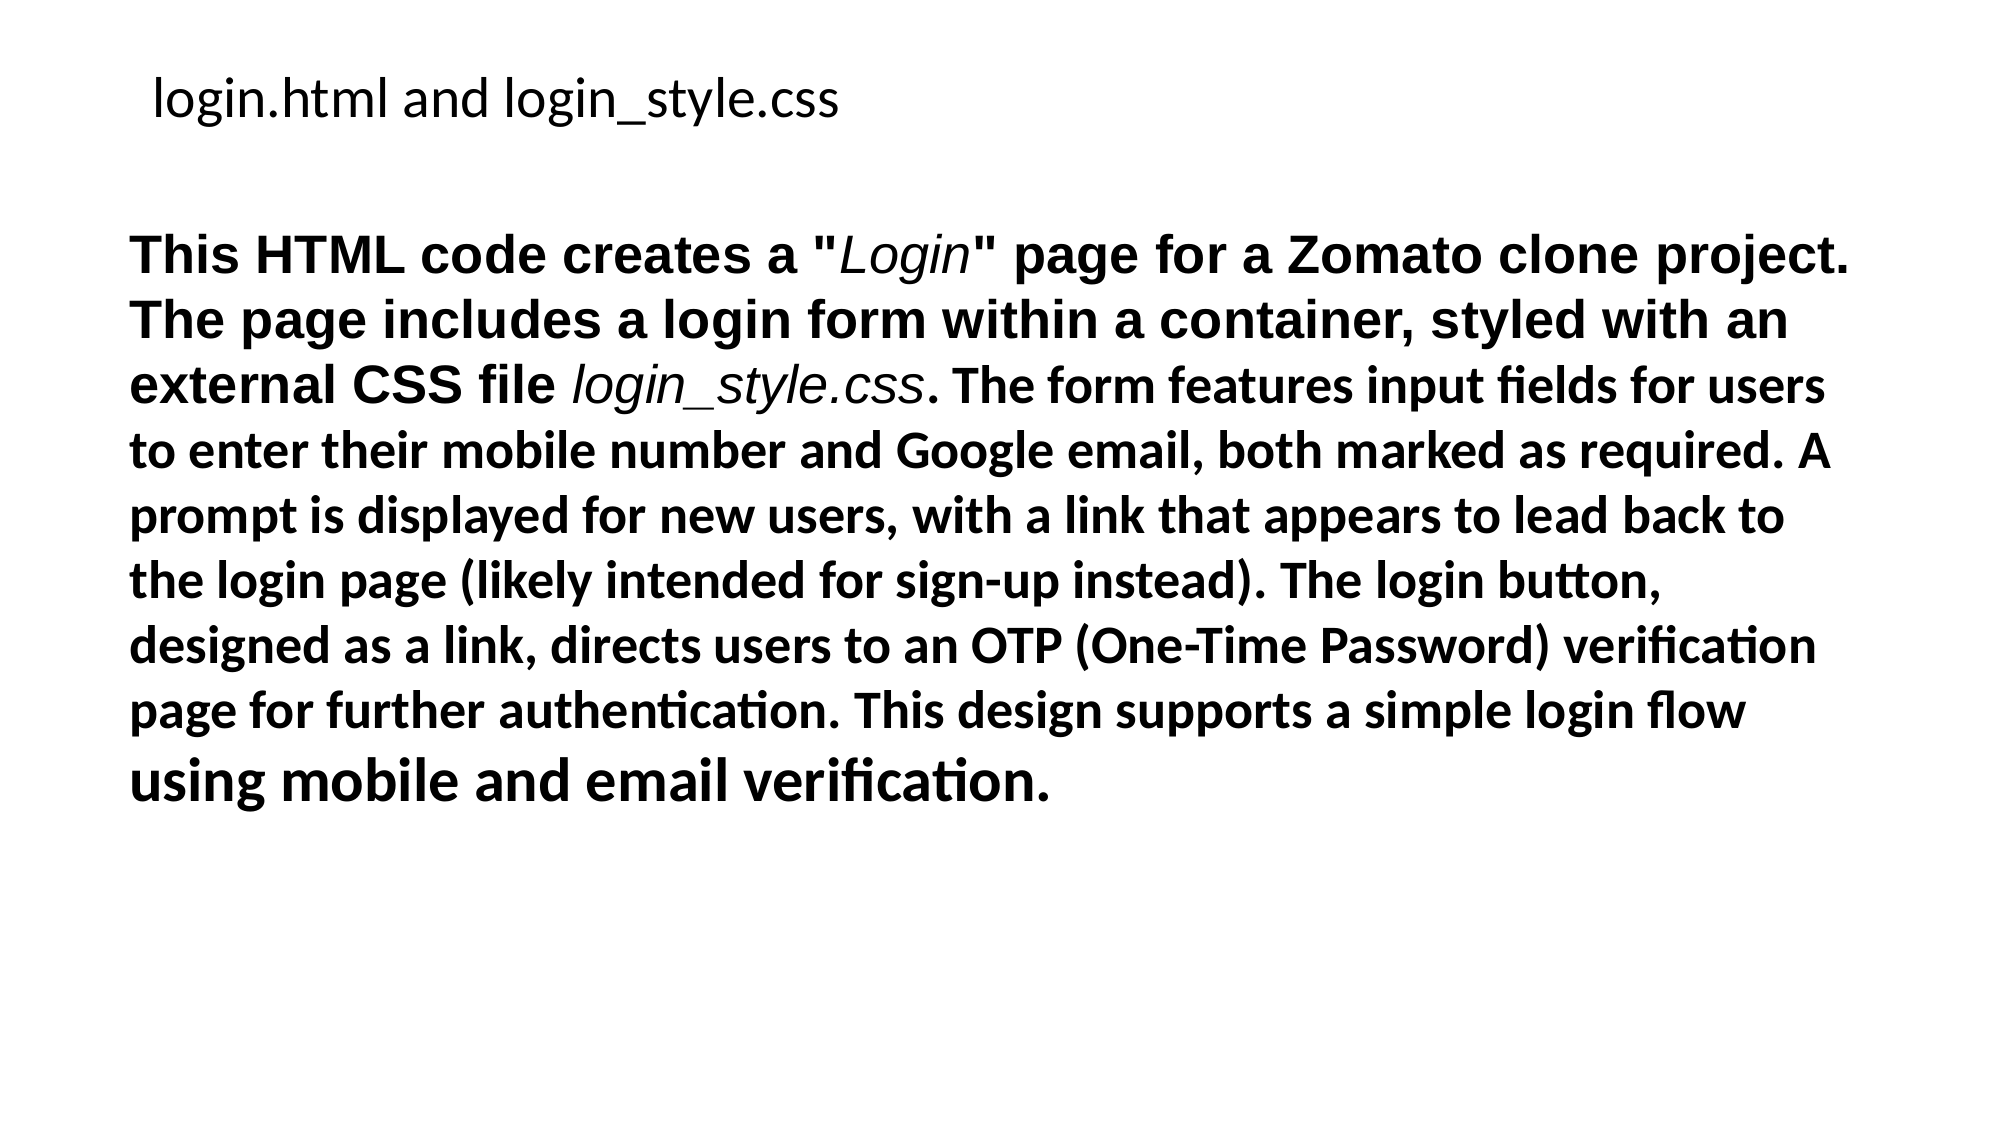

# login.html and login_style.css
This HTML code creates a "Login" page for a Zomato clone project. The page includes a login form within a container, styled with an external CSS file login_style.css. The form features input fields for users to enter their mobile number and Google email, both marked as required. A prompt is displayed for new users, with a link that appears to lead back to the login page (likely intended for sign-up instead). The login button, designed as a link, directs users to an OTP (One-Time Password) verification page for further authentication. This design supports a simple login flow using mobile and email verification.